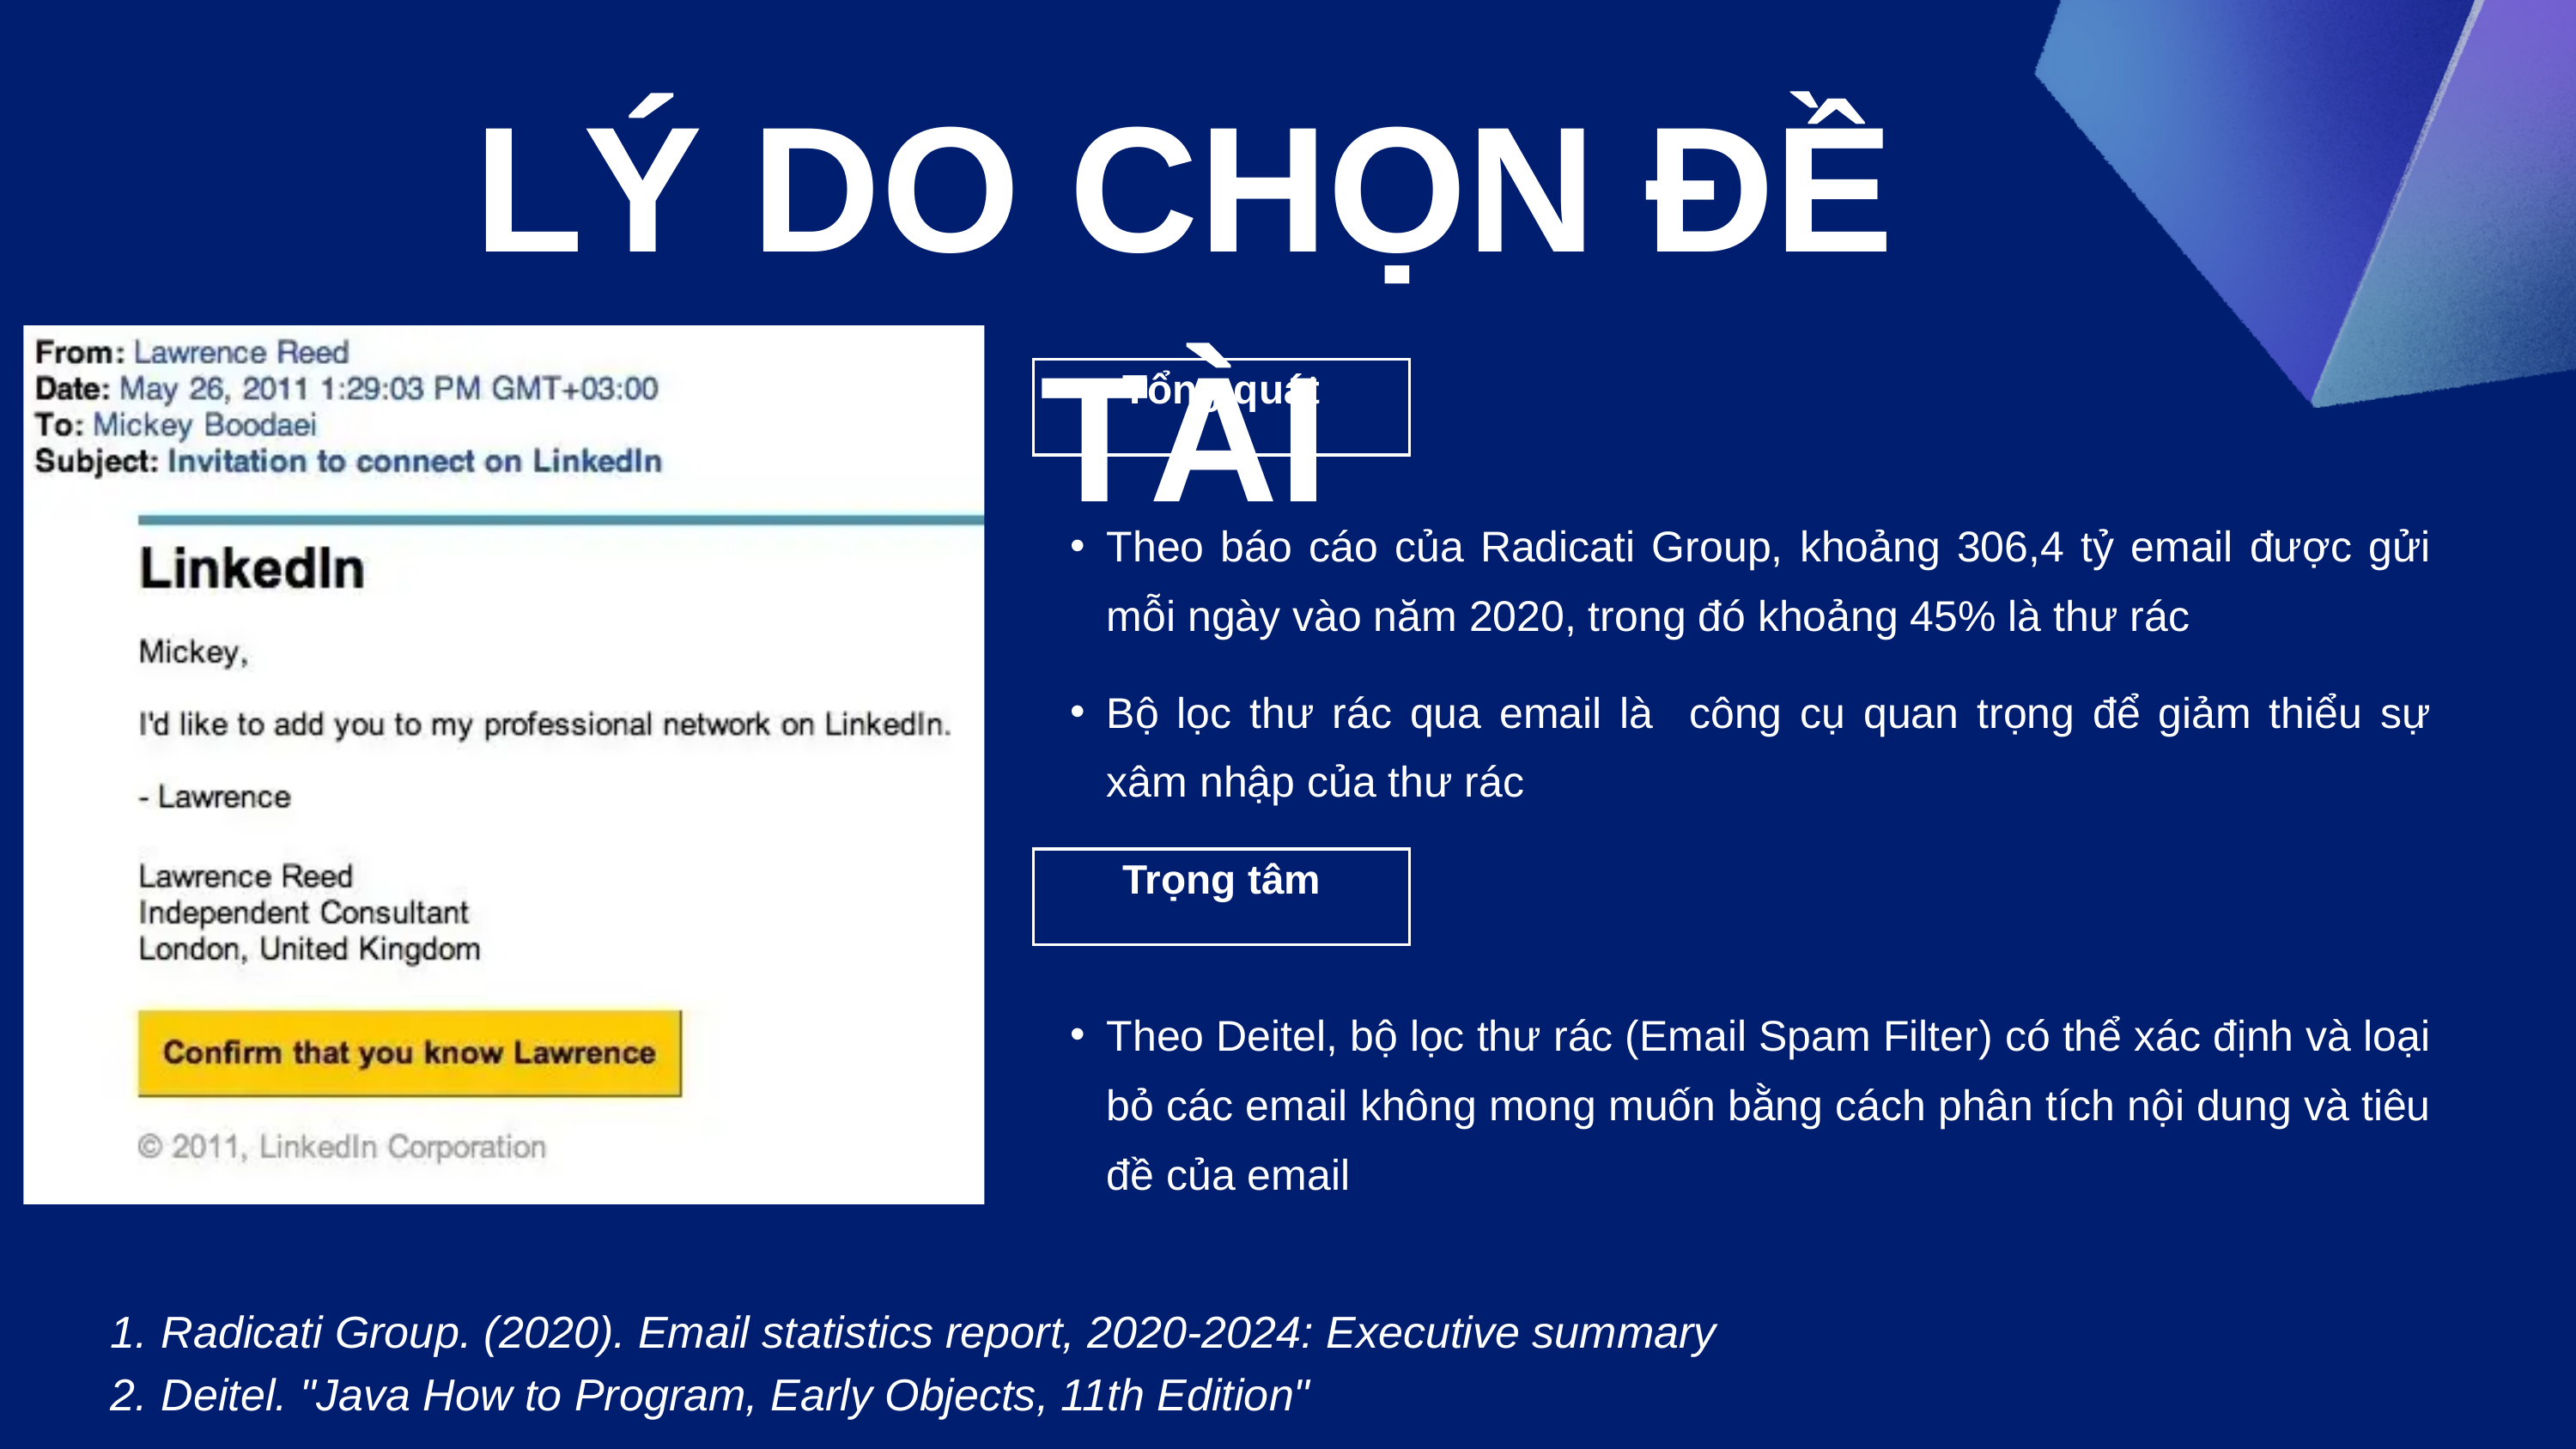

LÝ DO CHỌN ĐỀ TÀI

Tổng quát
Theo báo cáo của Radicati Group, khoảng 306,4 tỷ email được gửi mỗi ngày vào năm 2020, trong đó khoảng 45% là thư rác
Bộ lọc thư rác qua email là  công cụ quan trọng để giảm thiểu sự xâm nhập của thư rác

Trọng tâm
Theo Deitel, bộ lọc thư rác (Email Spam Filter) có thể xác định và loại bỏ các email không mong muốn bằng cách phân tích nội dung và tiêu đề của email
 Radicati Group. (2020). Email statistics report, 2020-2024: Executive summary
 Deitel. "Java How to Program, Early Objects, 11th Edition"